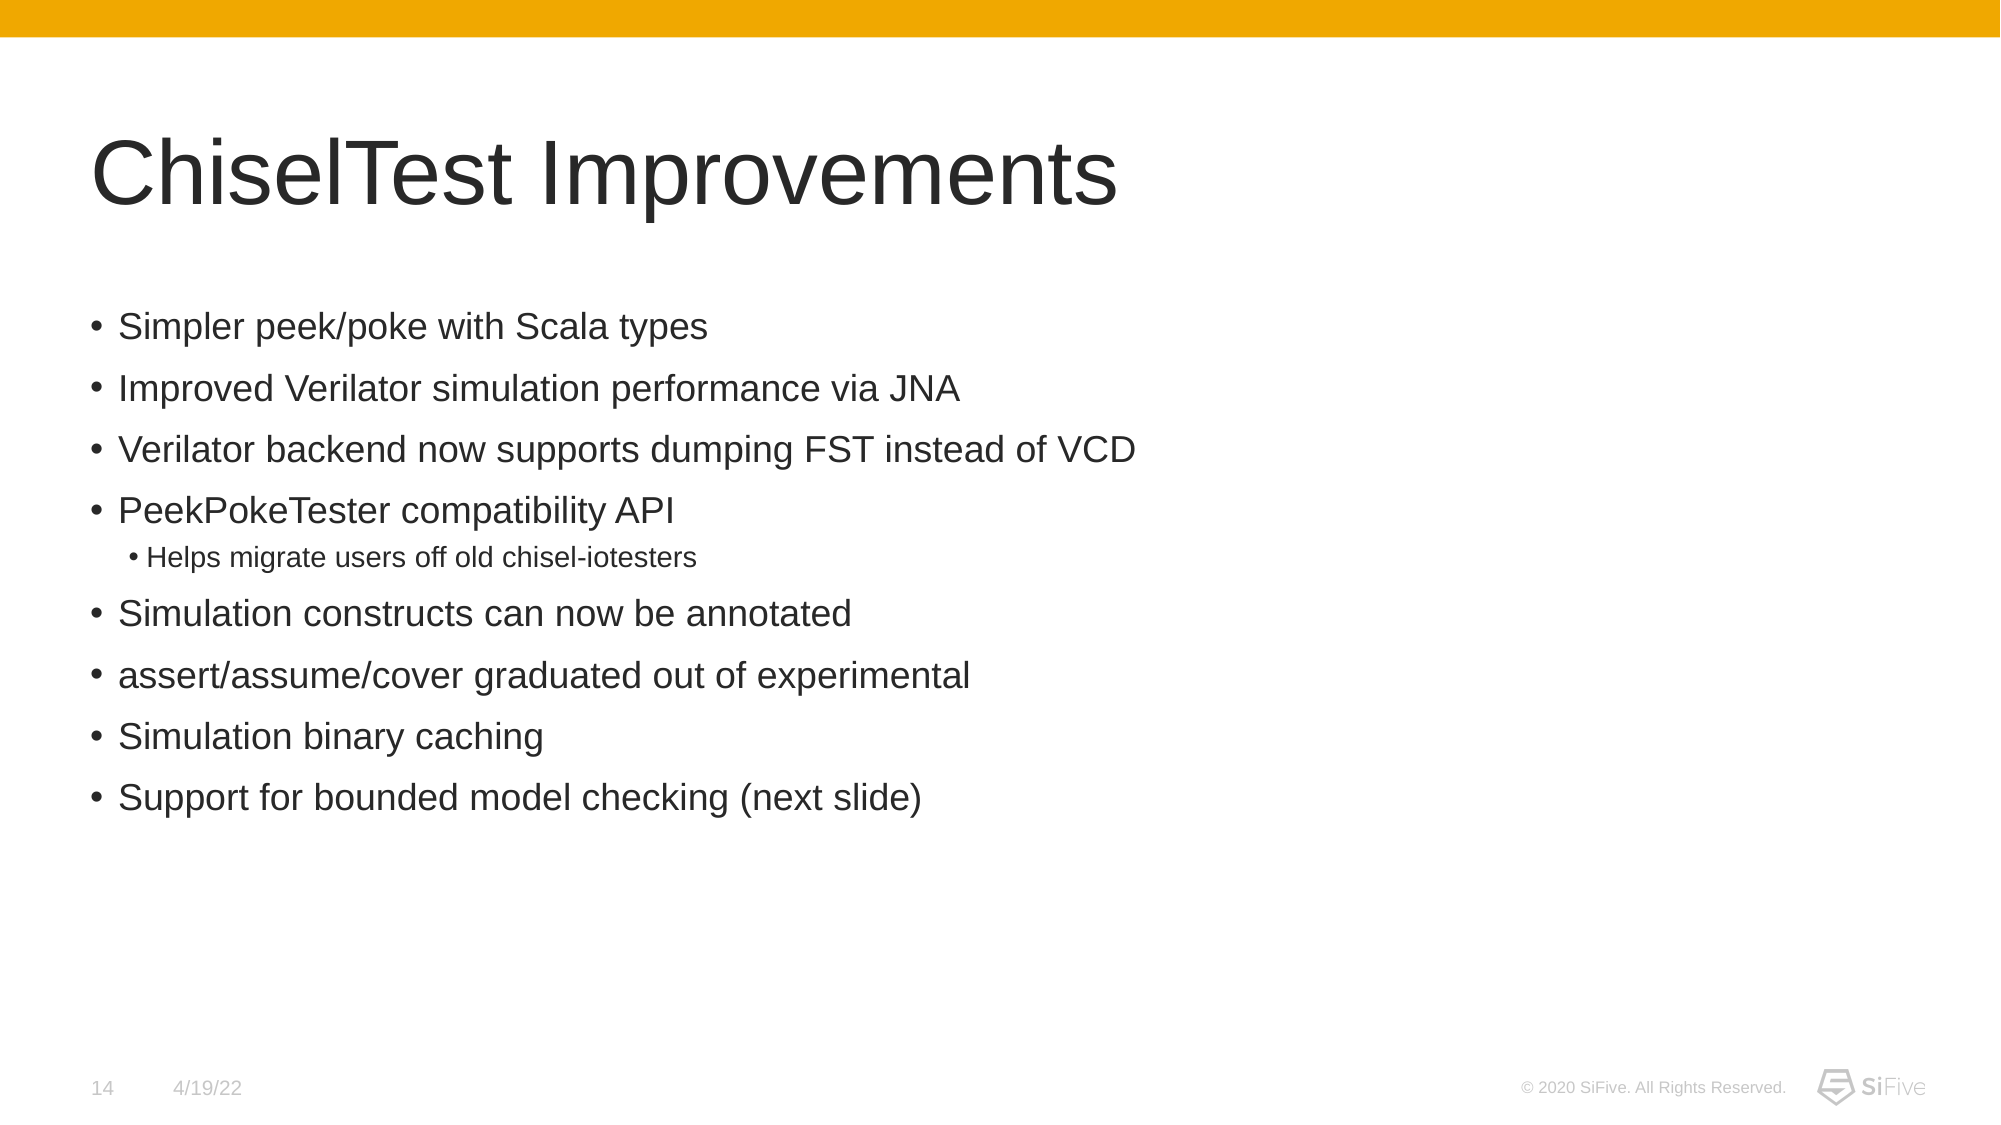

# ChiselTest Improvements
Simpler peek/poke with Scala types
Improved Verilator simulation performance via JNA
Verilator backend now supports dumping FST instead of VCD
PeekPokeTester compatibility API
Helps migrate users off old chisel-iotesters
Simulation constructs can now be annotated
assert/assume/cover graduated out of experimental
Simulation binary caching
Support for bounded model checking (next slide)

14
4/19/22